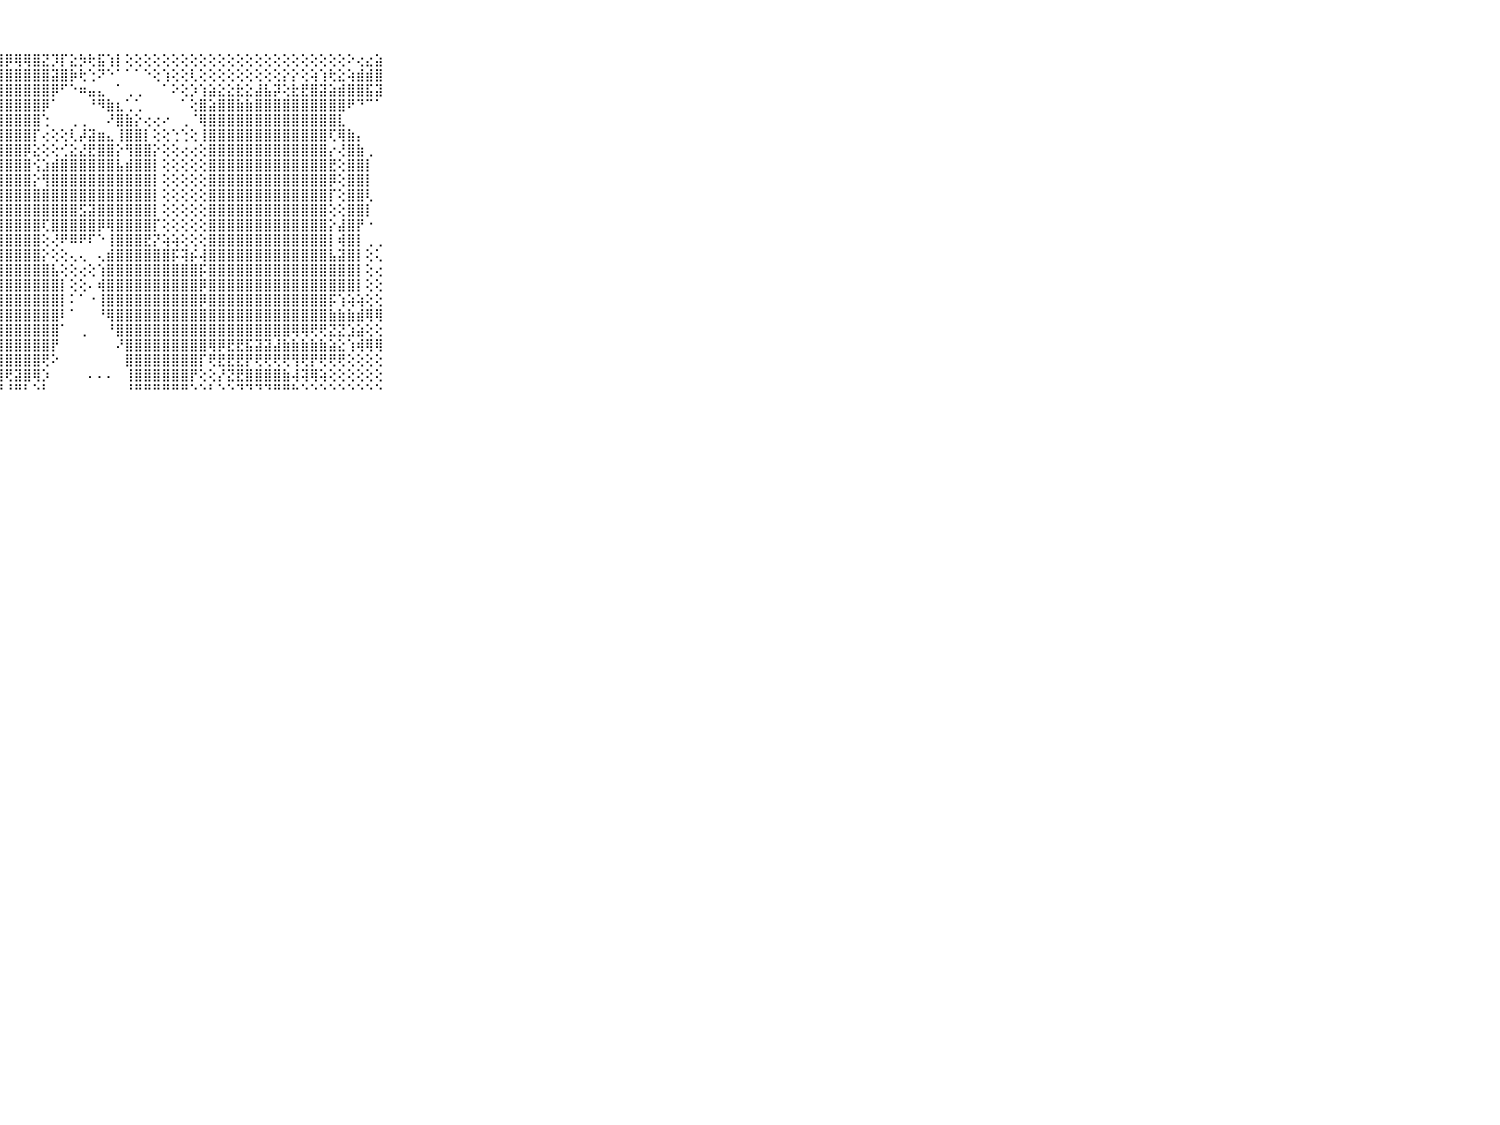

⠀⠀⠀⠀⠀⠀⠀⠀⠀⠀⠀⢕⣕⣿⣾⣷⣿⣿⣷⡾⢟⣫⣿⣿⣿⣿⣷⣾⡿⢿⢿⣿⣝⡹⡏⣕⡳⢗⣯⢱⡇⢕⢕⢕⢕⢕⢕⢕⢕⢕⢕⢕⢕⢕⢕⢕⢕⢕⢕⢕⢕⢕⢕⢕⢕⠕⢔⣔⣵⠀⠀⠀⠀⠀⠀⠀⠀⠀⠀⠀⠀
⠀⠀⠀⠀⠀⠀⠀⠀⠀⠀⠀⣿⣿⣻⣿⣿⣿⣿⣷⣷⣿⣿⣿⣿⣿⣿⣿⣿⣿⣿⣿⣿⣿⣽⣿⡷⢗⢑⠝⠑⠁⠁⠁⠑⢕⢱⢕⢕⢇⢕⢕⢕⢕⢕⢕⢕⢕⢕⡕⡕⢕⢵⢱⢗⣕⢵⣾⣾⣿⠀⠀⠀⠀⠀⠀⠀⠀⠀⠀⠀⠀
⠀⠀⠀⠀⠀⠀⠀⠀⠀⠀⠀⣿⣿⣿⣿⣿⣿⣿⣿⣿⣿⣿⣿⣿⣿⣿⣿⣿⣿⣿⣿⣿⣿⡿⠋⠑⠶⣤⣄⠀⠁⢀⢀⠀⠀⠁⠕⢕⡱⢱⣵⣕⣕⣗⣕⣼⣧⡽⢕⣗⣟⣿⣽⣵⣾⣿⣿⣯⣽⠀⠀⠀⠀⠀⠀⠀⠀⠀⠀⠀⠀
⠀⠀⠀⠀⠀⠀⠀⠀⠀⠀⠀⣿⣿⣿⣿⣿⣿⣿⣿⣿⣿⣿⣿⣿⣿⣿⣿⣿⣿⣿⣿⣿⡿⠁⠀⠀⠀⠘⠻⣷⣆⢁⢁⠀⠀⠀⠀⠁⢕⣿⣵⣿⣿⣷⣷⣿⣿⣿⣿⣿⣿⣿⣿⣿⣿⠟⠙⠉⠁⠀⠀⠀⠀⠀⠀⠀⠀⠀⠀⠀⠀
⠀⠀⠀⠀⠀⠀⠀⠀⠀⠀⠀⣿⣿⣿⣿⣿⣿⣿⣿⣿⣿⣿⣿⣿⣿⣿⣿⣿⣿⣿⣿⣿⢑⠀⠀⢀⢀⠀⠀⠜⣿⣷⡕⢔⢔⠔⠀⢀⠈⢿⣿⣿⣿⣿⣿⣿⣿⣿⣿⣿⣿⣿⣿⣿⣇⠀⠀⠀⠀⠀⠀⠀⠀⠀⠀⠀⠀⠀⠀⠀⠀
⠀⠀⠀⠀⠀⠀⠀⠀⠀⠀⠀⣿⣿⣿⣿⣿⣿⣿⣿⣿⣿⣿⣿⣿⣿⣿⣿⣿⣿⣿⣿⡏⢔⢕⢕⢇⡼⣽⣶⣄⢸⣿⣿⡇⢕⢕⢑⢑⢕⢸⣿⣿⣿⣿⣿⣿⣿⣿⣿⣿⣿⣿⣿⢏⢿⣷⡄⠀⠀⠀⠀⠀⠀⠀⠀⠀⠀⠀⠀⠀⠀
⠀⠀⠀⠀⠀⠀⠀⠀⠀⠀⠀⣿⣿⣿⣿⣿⣿⣿⣿⣿⣿⣿⣿⣿⣿⣿⣿⣿⣿⣿⡿⣕⢕⢕⢊⣕⣜⣟⣿⣿⡕⢻⣿⣿⡕⢕⢕⢔⢔⢕⣿⣿⣿⣿⣿⣿⣿⣿⣿⣿⣿⣿⣿⡔⢜⣿⣷⢀⠀⠀⠀⠀⠀⠀⠀⠀⠀⠀⠀⠀⠀
⠀⠀⠀⠀⠀⠀⠀⠀⠀⠀⠀⣿⣿⣿⣿⣿⣿⣿⣿⣿⣿⣿⣿⣿⣿⣿⣿⣿⣿⣿⣿⢪⣱⣾⣿⣿⣿⣿⣿⣿⣧⣾⣿⣿⡇⢕⢕⢕⢕⢕⣿⣿⣿⣿⣿⣿⣿⣿⣿⣿⣿⣿⣿⣟⢕⣿⣿⡇⠀⠀⠀⠀⠀⠀⠀⠀⠀⠀⠀⠀⠀
⠀⠀⠀⠀⠀⠀⠀⠀⠀⠀⠀⣿⣿⣿⣿⣿⣿⣿⣿⣿⣿⣿⣿⣿⣿⣿⣿⣿⣿⣿⣿⡕⢻⣿⣿⣿⣿⣿⣿⣿⣿⣿⣿⣿⡇⢕⢕⢕⢕⢕⣿⣿⣿⣿⣿⣿⣿⣿⣿⣿⣿⣿⣿⡿⢕⣿⣿⡇⠀⠀⠀⠀⠀⠀⠀⠀⠀⠀⠀⠀⠀
⠀⠀⠀⠀⠀⠀⠀⠀⠀⠀⠀⣿⣿⣿⣿⣿⣿⣿⣿⣿⣿⣿⣿⣿⣿⣿⣿⣿⣿⣿⣿⣿⣿⣿⣿⣿⣿⣿⣿⣿⣿⣿⣿⣿⡇⢕⢕⢕⢕⢕⣿⣿⣿⣿⣿⣿⣿⣿⣿⣿⣿⣿⣿⡏⢕⣿⣿⢇⠀⠀⠀⠀⠀⠀⠀⠀⠀⠀⠀⠀⠀
⠀⠀⠀⠀⠀⠀⠀⠀⠀⠀⠀⣿⣿⣿⣿⣿⣿⣿⣿⣿⣿⣿⣿⣿⣿⣿⣿⣿⣿⣿⣿⣿⣿⣿⣿⣿⣫⣽⣿⣿⣿⣿⣿⣿⡇⢕⢕⢕⢕⢕⣿⣿⣿⣿⣿⣿⣿⣿⣿⣿⣿⣿⣿⢕⢕⣿⣿⡇⠀⠀⠀⠀⠀⠀⠀⠀⠀⠀⠀⠀⠀
⠀⠀⠀⠀⠀⠀⠀⠀⠀⠀⠀⣿⣿⣿⣿⣿⣿⣿⣿⣿⣿⣿⣿⣿⣿⣿⣿⣿⣿⣿⣿⣿⢏⣿⣿⣿⣿⣿⡿⢿⣿⣿⣿⣿⡏⢕⢕⢕⢕⢕⣿⣿⣿⣿⣿⣿⣿⣿⣿⣿⣿⣿⣿⡕⣼⣿⡟⠐⠀⠀⠀⠀⠀⠀⠀⠀⠀⠀⠀⠀⠀
⠀⠀⠀⠀⠀⠀⠀⠀⠀⠀⠀⣿⣿⣿⣿⣿⣿⣿⣿⣿⣿⣿⣿⣿⣿⣿⣿⣿⣿⣿⣿⣿⢕⢜⠟⠿⠟⠏⠑⢸⣿⣿⣿⣟⡝⢵⢵⢕⢕⢕⣿⣿⣿⣿⣿⣿⣿⣿⣿⣿⣿⣿⣿⡇⢾⣿⡇⢀⢀⠀⠀⠀⠀⠀⠀⠀⠀⠀⠀⠀⠀
⠀⠀⠀⠀⠀⠀⠀⠀⠀⠀⠀⣿⣿⣿⣿⣿⣿⣿⣿⣿⣿⣿⣿⣿⣿⣿⣿⣿⣿⣿⣿⣿⡕⢕⢕⢄⢄⠀⢄⣾⣿⣿⣿⣿⣿⣿⡯⢽⡮⢼⣿⣿⣿⣿⣿⣿⣿⣿⣿⣿⣿⣿⣿⣧⣽⣿⡇⢕⢅⠀⠀⠀⠀⠀⠀⠀⠀⠀⠀⠀⠀
⠀⠀⠀⠀⠀⠀⠀⠀⠀⠀⠀⣿⣿⣿⣿⣿⣿⣿⣿⣿⣿⣿⣿⣿⣿⣿⣿⣿⣿⣿⣿⣿⣿⣧⢕⢕⢔⢕⢱⣿⣿⣿⣿⣿⣿⣿⣿⣿⣿⡯⣿⣿⣿⣿⣿⣿⣿⣿⣿⣿⣿⣿⣿⣿⣿⣿⡇⢕⢔⠀⠀⠀⠀⠀⠀⠀⠀⠀⠀⠀⠀
⠀⠀⠀⠀⠀⠀⠀⠀⠀⠀⠀⣿⣿⣿⣿⣿⣿⣿⣿⣿⣿⣿⣿⣿⣿⣿⣿⣿⣿⣿⣿⣿⣿⣿⡇⢕⢕⠄⢾⣿⣿⣿⣿⣿⣿⣿⣿⣿⣿⡿⣿⣿⣿⣿⣿⣿⣿⣿⣿⣿⣿⣿⣿⣿⣿⣿⡇⢕⢕⠀⠀⠀⠀⠀⠀⠀⠀⠀⠀⠀⠀
⠀⠀⠀⠀⠀⠀⠀⠀⠀⠀⠀⣿⣿⣿⣿⣿⣿⣿⣿⣿⣿⣿⣿⣿⣿⣿⣿⣿⣿⣿⣿⣿⣿⣿⡇⠅⠁⠐⢸⣿⣿⣿⣿⣿⣿⣿⣿⣿⣿⡿⣿⣿⣿⣿⣿⣿⣿⣿⣿⣿⣿⣿⣿⡯⢱⢵⢵⢕⢕⠀⠀⠀⠀⠀⠀⠀⠀⠀⠀⠀⠀
⠀⠀⠀⠀⠀⠀⠀⠀⠀⠀⠀⣿⣿⣿⣿⣿⣿⣿⣿⣿⣿⣿⣿⣿⣿⣿⣿⣿⣿⣿⣿⣿⣿⣿⠇⠁⠀⠀⠘⢿⣿⣿⣿⣿⣿⣿⣿⣿⣿⣿⣿⣿⣿⣿⣿⣿⣿⣿⣿⣿⣿⣿⣿⣷⣷⣷⣾⢿⢿⠀⠀⠀⠀⠀⠀⠀⠀⠀⠀⠀⠀
⠀⠀⠀⠀⠀⠀⠀⠀⠀⠀⠀⣿⣿⣿⣿⣿⣿⣿⣿⣿⣿⣿⣿⣿⣿⣿⣿⣿⣿⣿⣿⣿⣿⣿⠁⠀⢀⠀⠀⠘⣿⣿⣿⣿⣿⣿⣿⣿⣿⣿⣿⣿⣿⣿⣿⣿⣿⣿⣿⢿⢿⢟⢟⣝⣝⣱⣵⢕⢕⠀⠀⠀⠀⠀⠀⠀⠀⠀⠀⠀⠀
⠀⠀⠀⠀⠀⠀⠀⠀⠀⠀⠀⣿⣿⣿⣿⣿⣿⣿⣿⣿⣿⣿⣿⣿⣿⣿⣿⣿⣿⣿⣿⣿⣿⡟⠀⠀⠀⠀⠀⠀⠜⣿⣿⣿⣿⣿⣿⣿⣿⣿⢿⡿⣟⣟⣯⣽⣽⣼⣷⣷⣷⣷⣷⣵⣕⢱⢾⢿⢿⠀⠀⠀⠀⠀⠀⠀⠀⠀⠀⠀⠀
⠀⠀⠀⠀⠀⠀⠀⠀⠀⠀⠀⣿⣿⣿⣿⣿⣿⣿⣿⣿⣿⣿⣿⣿⣿⣿⣿⣿⣿⣿⣿⣿⢟⠕⠀⠀⠀⠀⠀⠀⠀⣿⣿⣿⣿⣿⣿⣿⣿⡏⢟⣟⣟⣟⡟⢟⢟⢟⢟⢻⢟⡟⢟⢟⢟⢕⢕⢕⢕⠀⠀⠀⠀⠀⠀⠀⠀⠀⠀⠀⠀
⠀⠀⠀⠀⠀⠀⠀⠀⠀⠀⠀⣿⣿⣿⣿⣿⣿⣿⣿⣿⣿⣿⣿⣿⣿⣿⣿⣿⢟⣽⣿⢿⡱⠀⠀⠀⠀⠄⠄⠄⠀⢸⣿⣿⣿⣿⣿⣿⡟⢕⢕⡜⣝⣟⣿⣿⣿⣿⣷⢼⢽⢿⢵⢕⢕⢕⢕⢕⢕⠀⠀⠀⠀⠀⠀⠀⠀⠀⠀⠀⠀
⠀⠀⠀⠀⠀⠀⠀⠀⠀⠀⠀⠛⠛⠛⠛⠛⠛⠛⠛⠛⠛⠛⠛⠛⠛⠛⠛⠛⠘⠛⠃⠑⠃⠀⠀⠀⠀⠀⠀⠀⠀⠘⠛⠛⠛⠛⠛⠛⠑⠑⠃⠑⠑⠙⠙⠙⠙⠛⠛⠓⠑⠑⠑⠑⠑⠑⠑⠑⠑⠀⠀⠀⠀⠀⠀⠀⠀⠀⠀⠀⠀